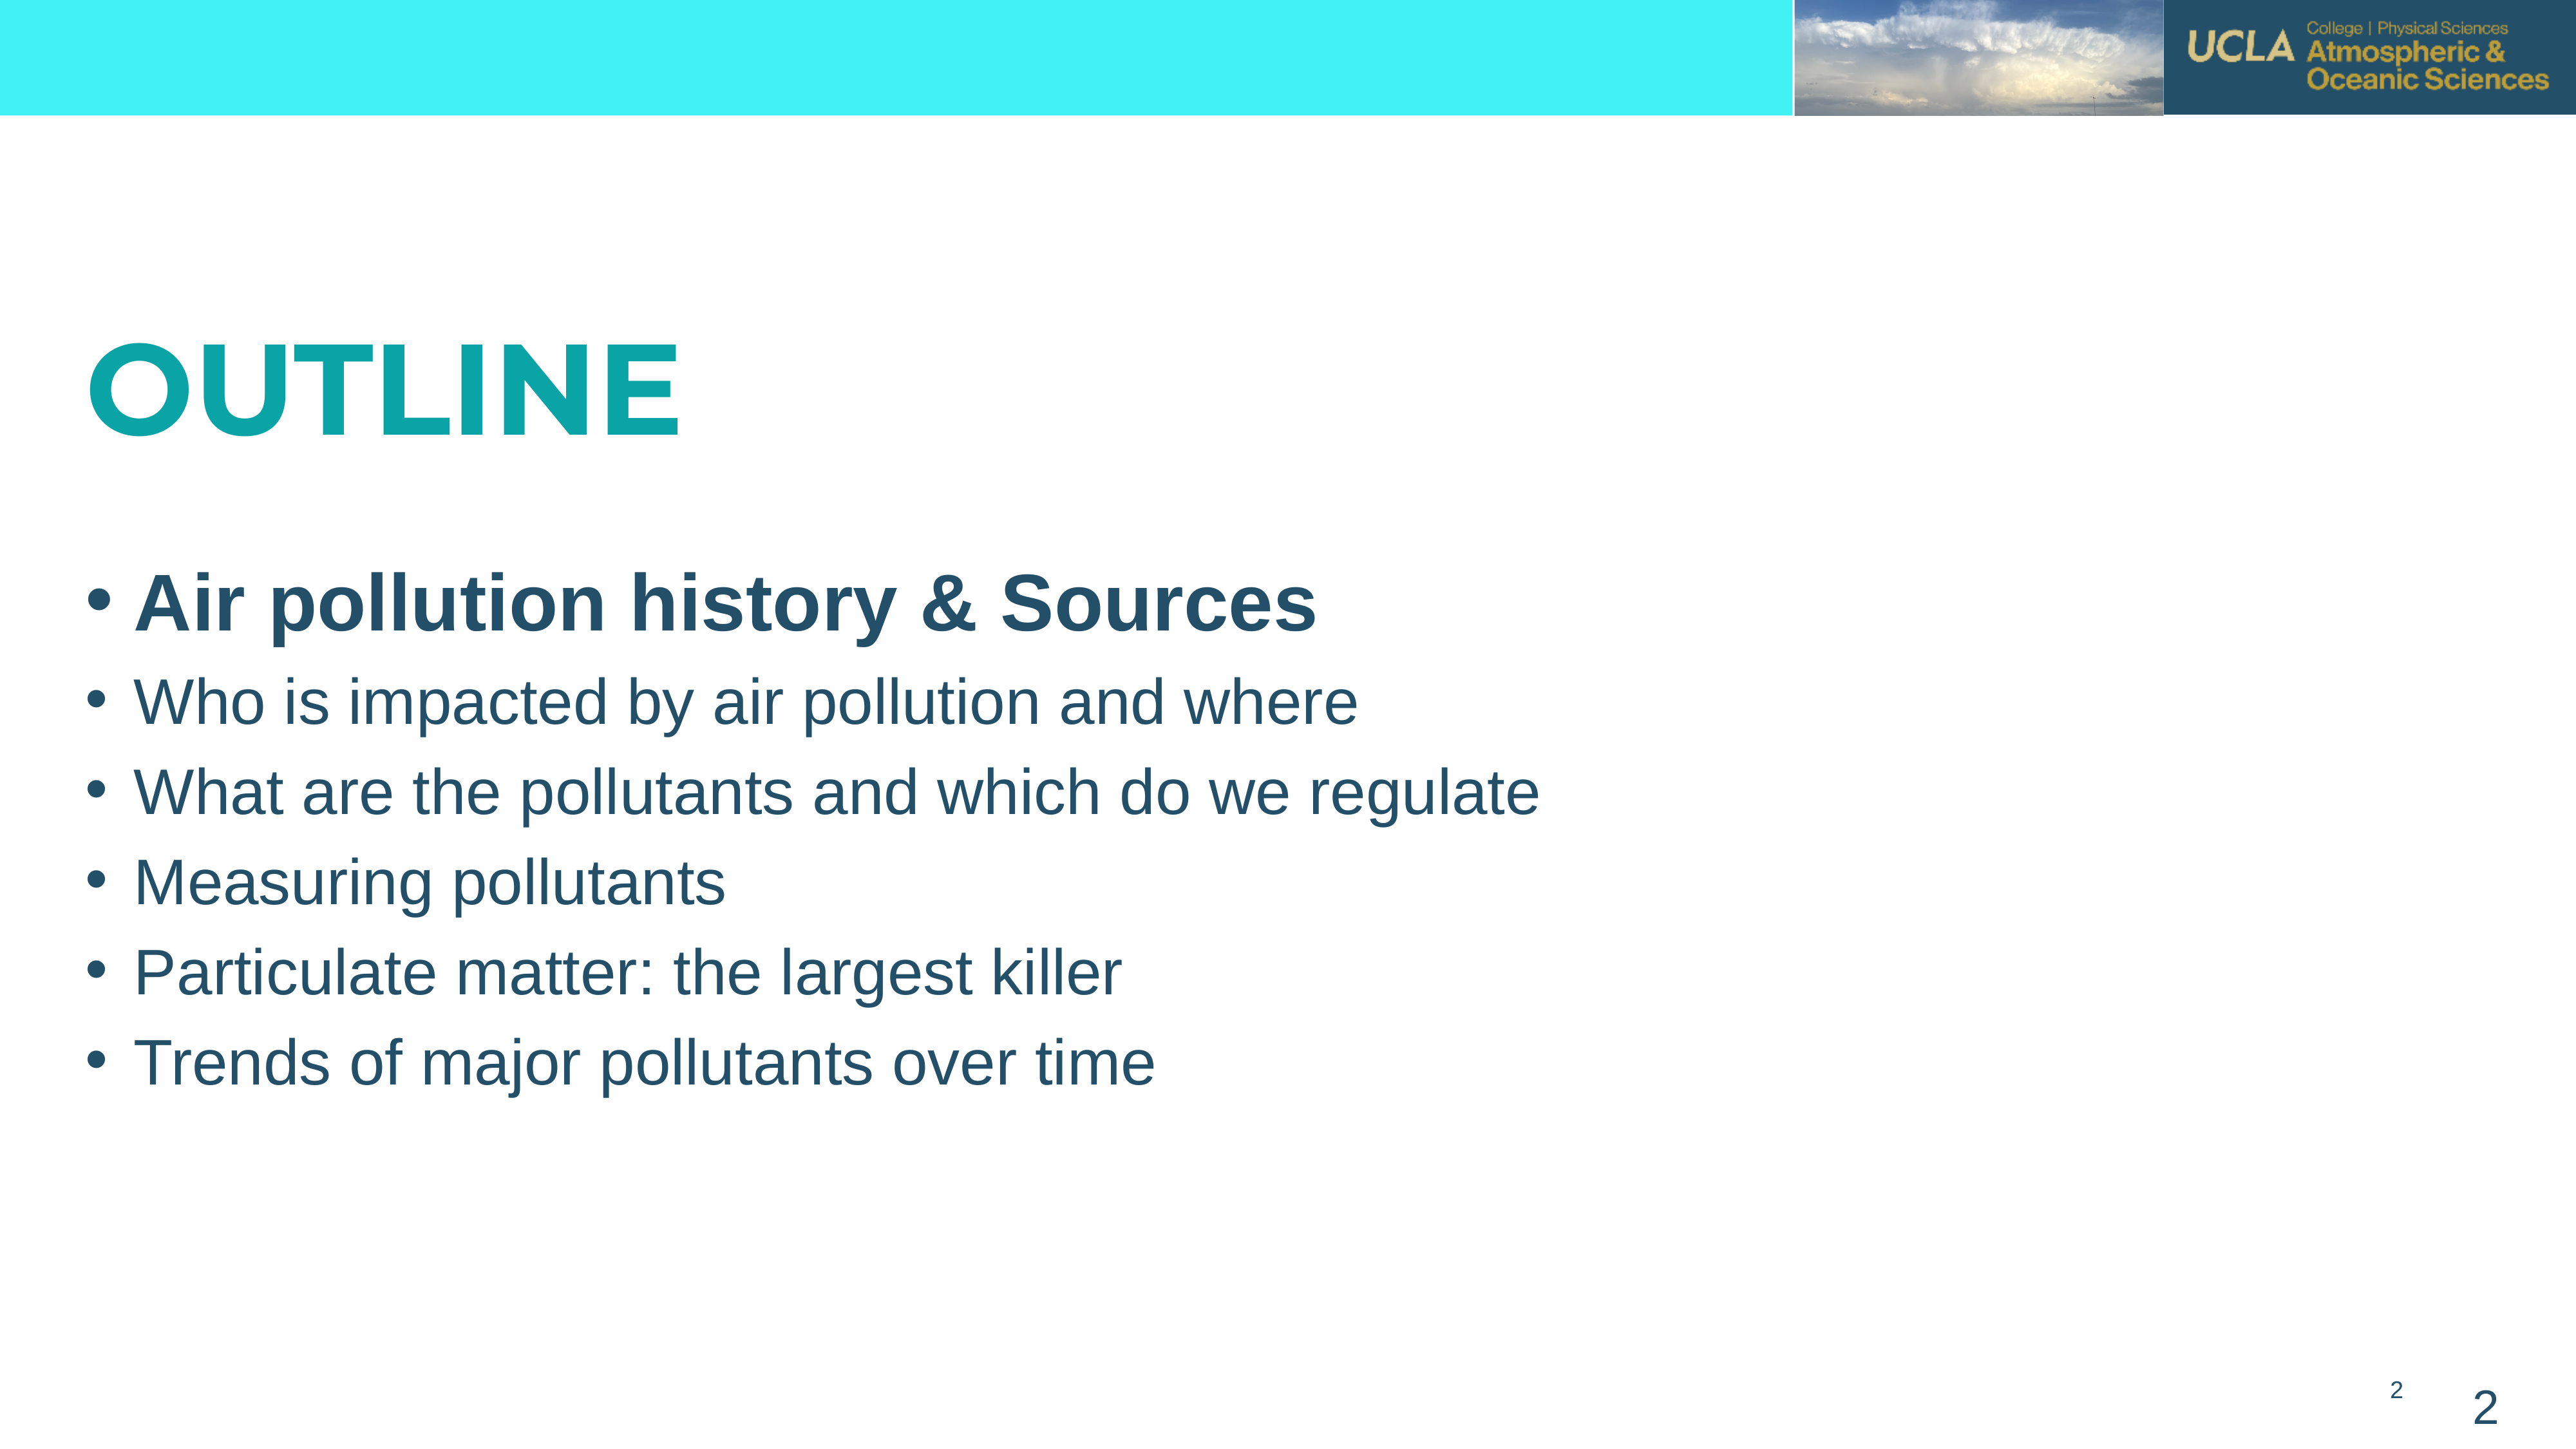

# Outline
Air pollution history & Sources
Who is impacted by air pollution and where
What are the pollutants and which do we regulate
Measuring pollutants
Particulate matter: the largest killer
Trends of major pollutants over time

2